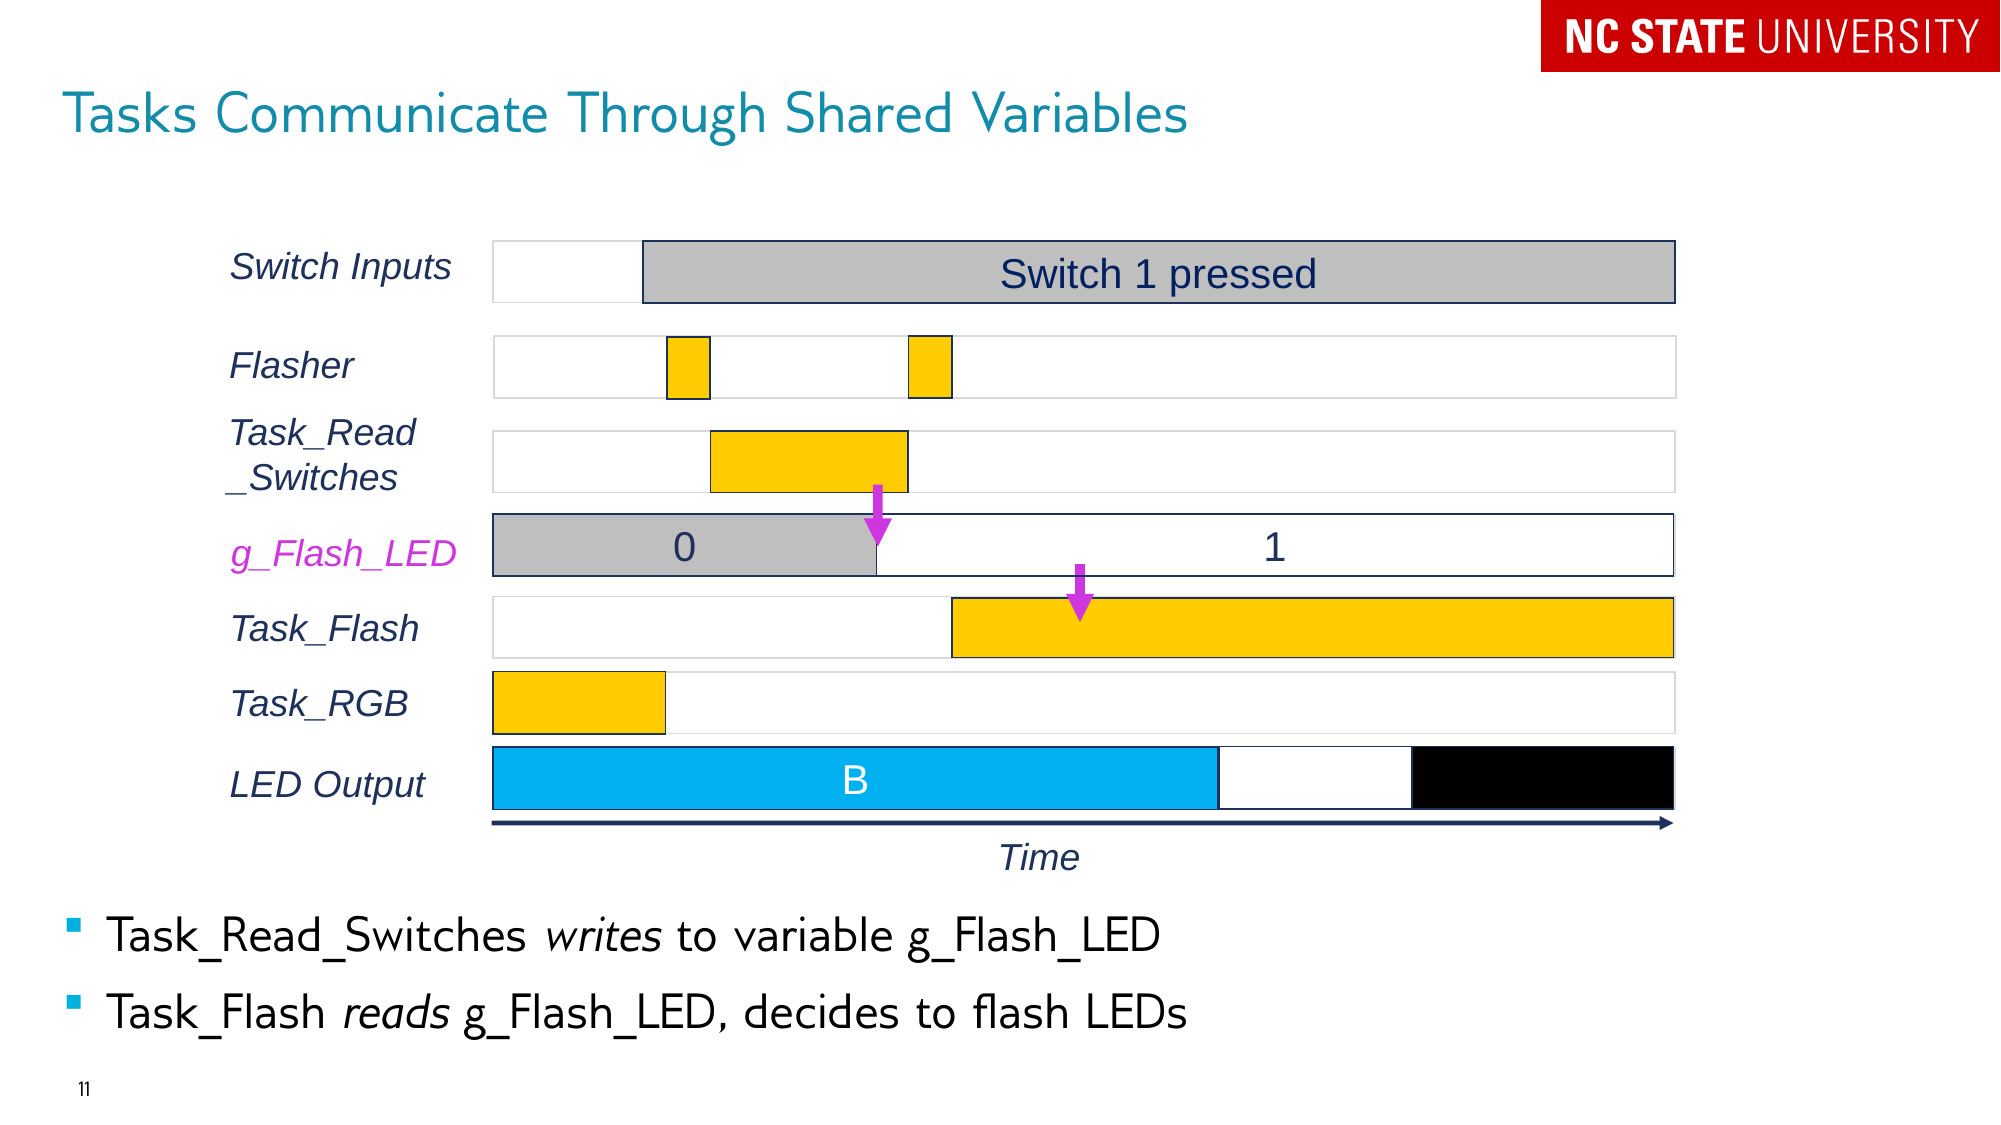

# Tasks Communicate Through Shared Variables

Switch Inputs

Switch 1 pressed
Flasher

Task_Read
_Switches

1
0

g_Flash_LED

Task_Flash

Task_RGB

B

LED Output

Time
Task_Read_Switches writes to variable g_Flash_LED
Task_Flash reads g_Flash_LED, decides to flash LEDs